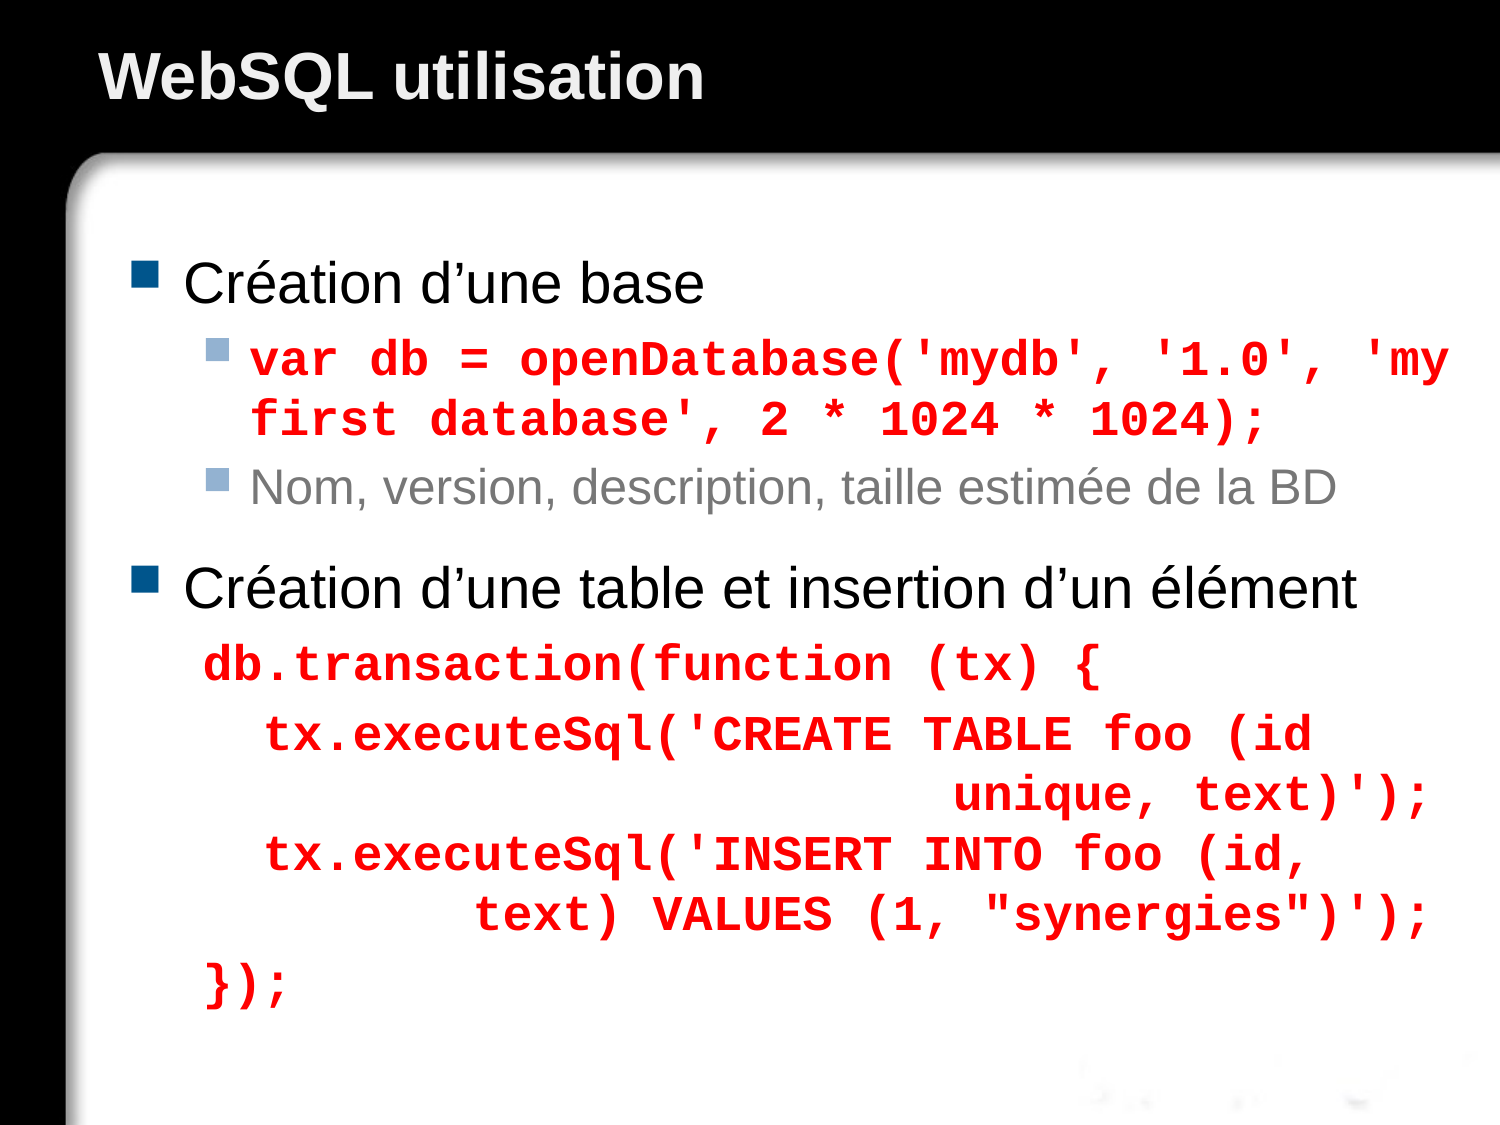

# WebSQL utilisation
Création d’une base
var db = openDatabase('mydb', '1.0', 'my first database', 2 * 1024 * 1024);
Nom, version, description, taille estimée de la BD
Création d’une table et insertion d’un élément
db.transaction(function (tx) {
  tx.executeSql('CREATE TABLE foo (id
                         unique, text)');
  tx.executeSql('INSERT INTO foo (id,
         text) VALUES (1, "synergies")');
});